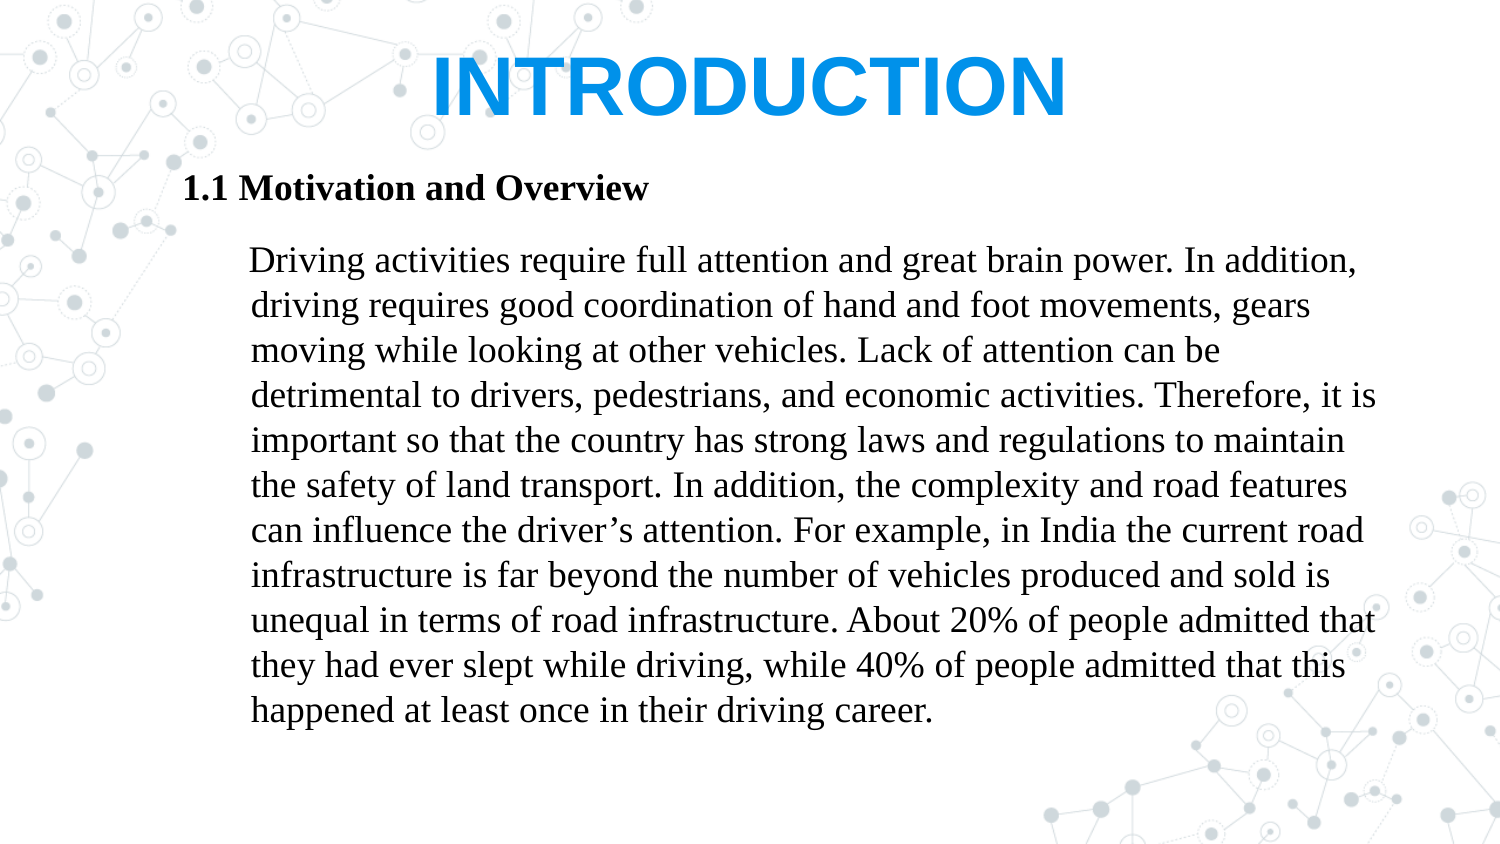

# INTRODUCTION
1.1 Motivation and Overview
       Driving activities require full attention and great brain power. In addition, driving requires good coordination of hand and foot movements, gears moving while looking at other vehicles. Lack of attention can be detrimental to drivers, pedestrians, and economic activities. Therefore, it is important so that the country has strong laws and regulations to maintain the safety of land transport. In addition, the complexity and road features can influence the driver’s attention. For example, in India the current road infrastructure is far beyond the number of vehicles produced and sold is unequal in terms of road infrastructure. About 20% of people admitted that they had ever slept while driving, while 40% of people admitted that this happened at least once in their driving career.